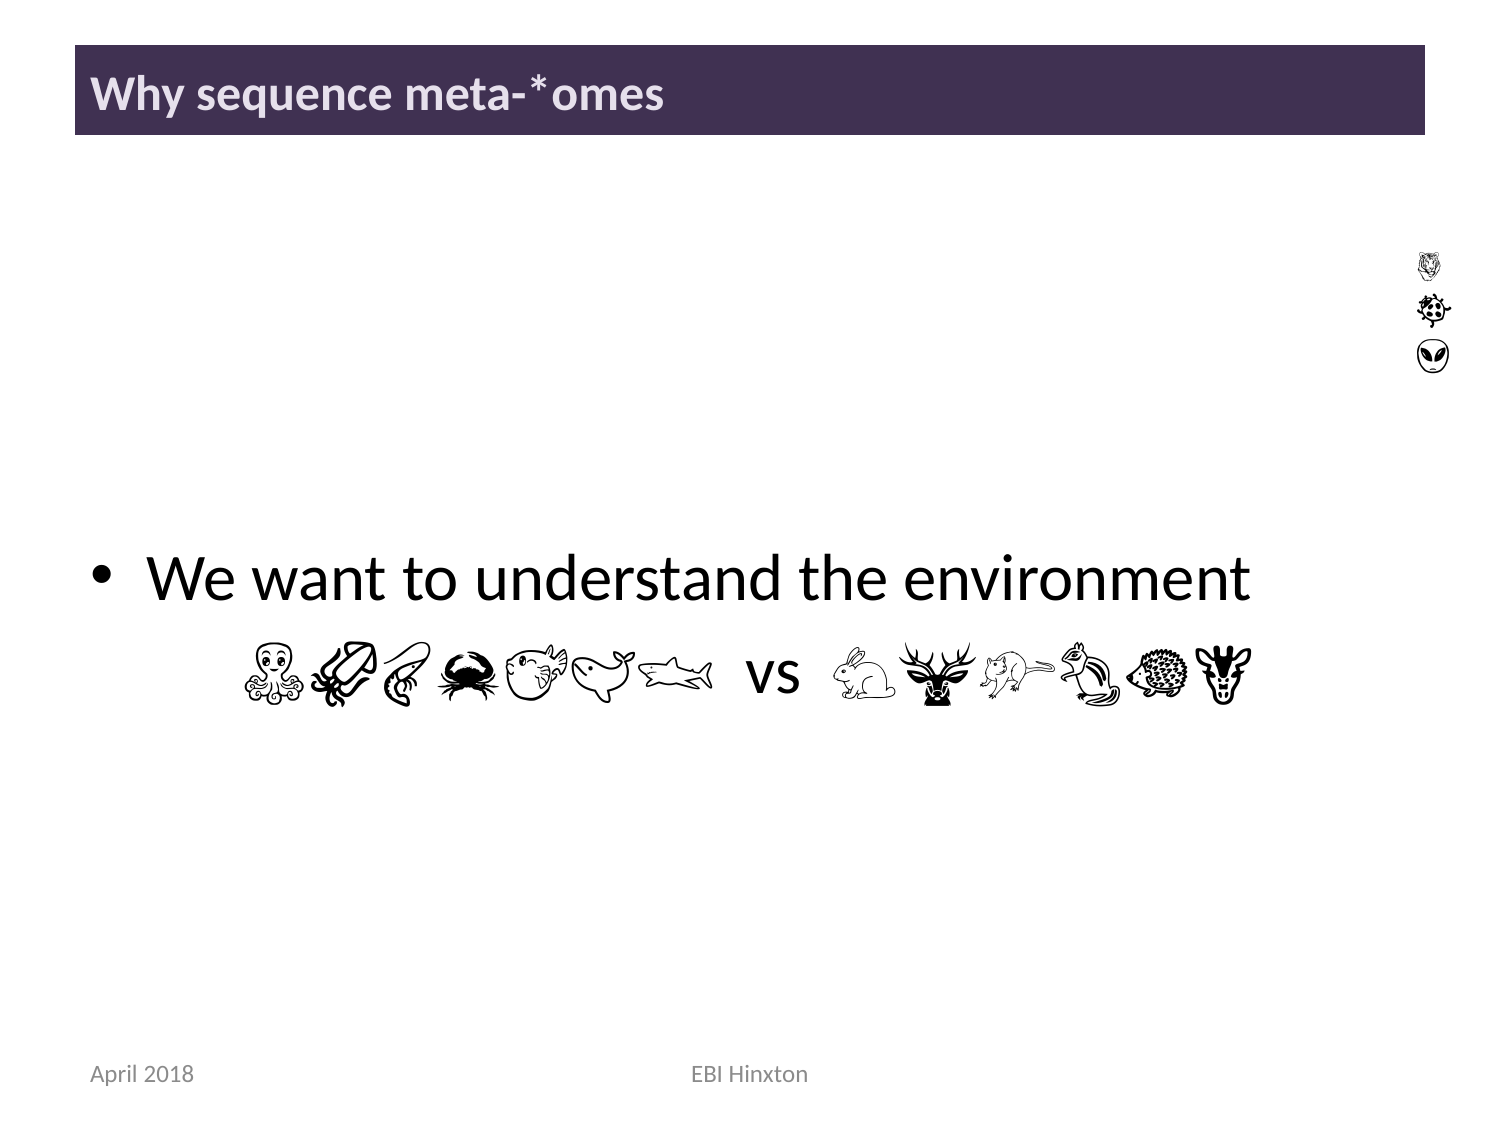

# Why sequence meta-*omes
Fame? 🏆
Money? 💰
Ennui    ?   👻
Curiosity?  🧠
We want to understand the environment
🐙🦑🦐🦀🐡🐋🦈  vs  🐇🦌🐀🐿🦔🦒
🐯
🐞
👽
April 2018
EBI Hinxton